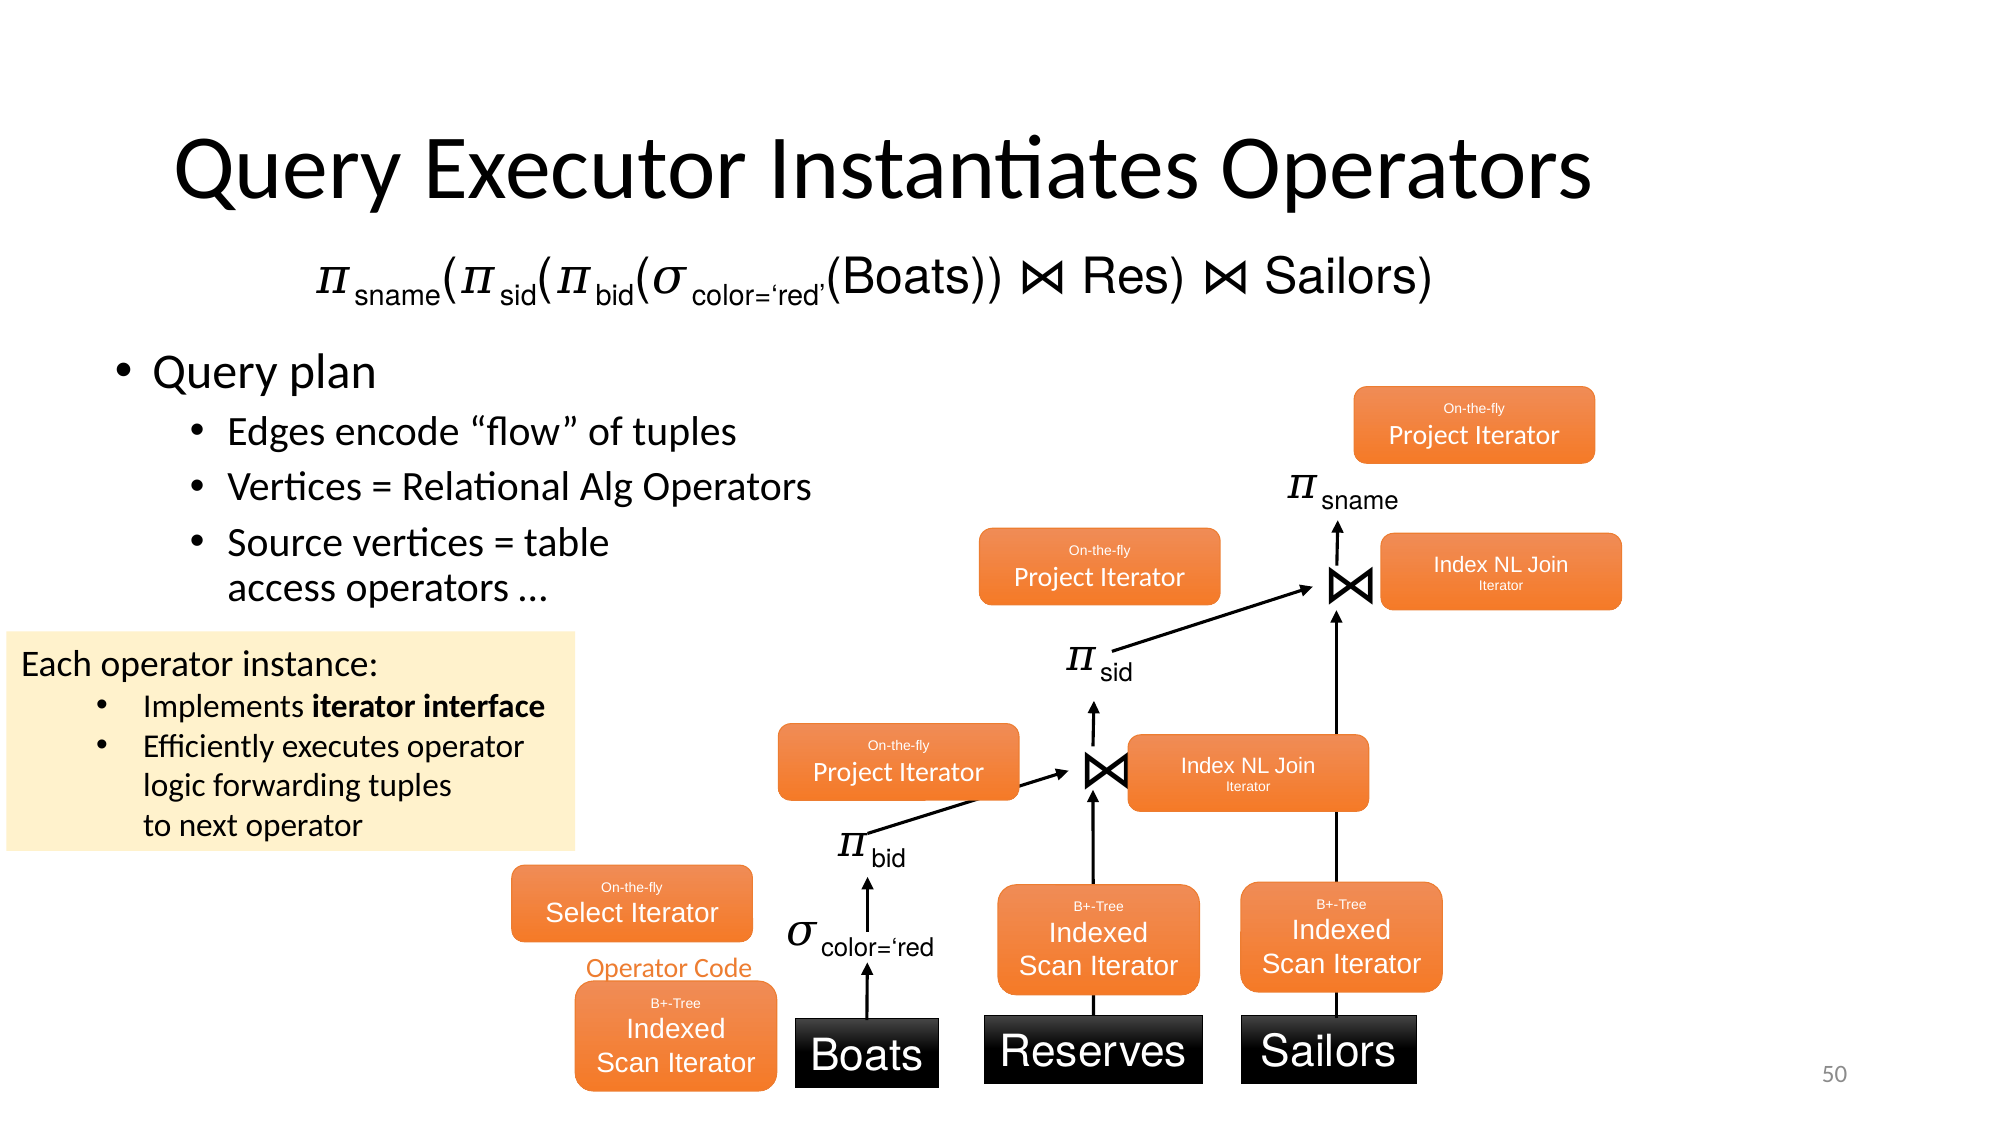

# Query Executor Instantiates Operators
𝜋sname(𝜋sid(𝜋bid(𝜎color=‘red’(Boats)) ⋈ Res) ⋈ Sailors)
Query plan
Edges encode “flow” of tuples
Vertices = Relational Alg Operators
Source vertices = table
access operators …
On-the-fly
Project Iterator
𝜋sname
⋈
𝜋sid
⋈
𝜋bid
𝜎color=‘red
Reserves
Sailors
Boats
On-the-fly
Project Iterator
Index NL Join
Iterator
Each operator instance:
Implements iterator interface
Efficiently executes operator
logic forwarding tuples
to next operator
On-the-fly
Project Iterator
Index NL Join
Iterator
On-the-fly
Select Iterator
B+-Tree
Indexed Scan Iterator
B+-Tree
Indexed Scan Iterator
Operator Code
B+-Tree
Indexed Scan Iterator
50